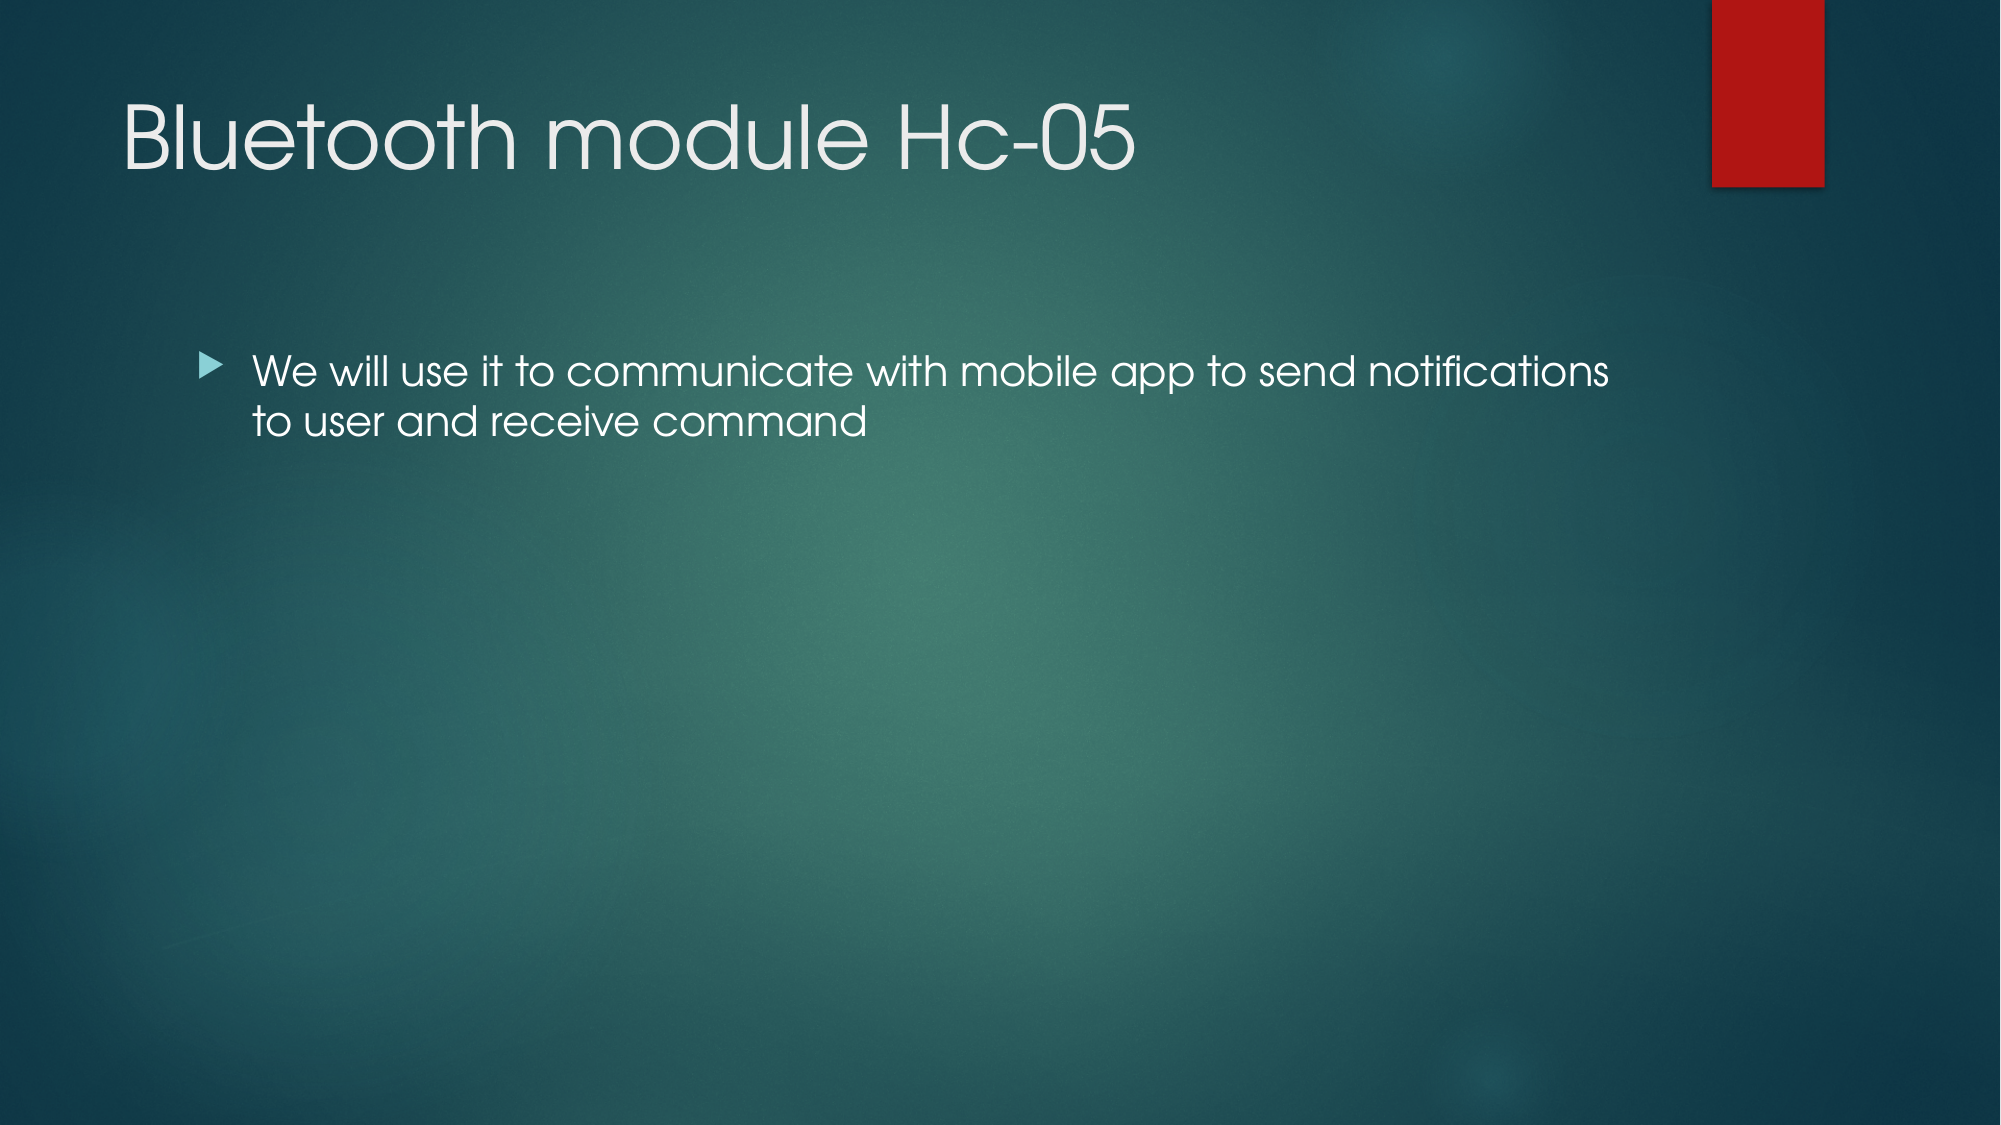

# Bluetooth module Hc-05
We will use it to communicate with mobile app to send notifications to user and receive command